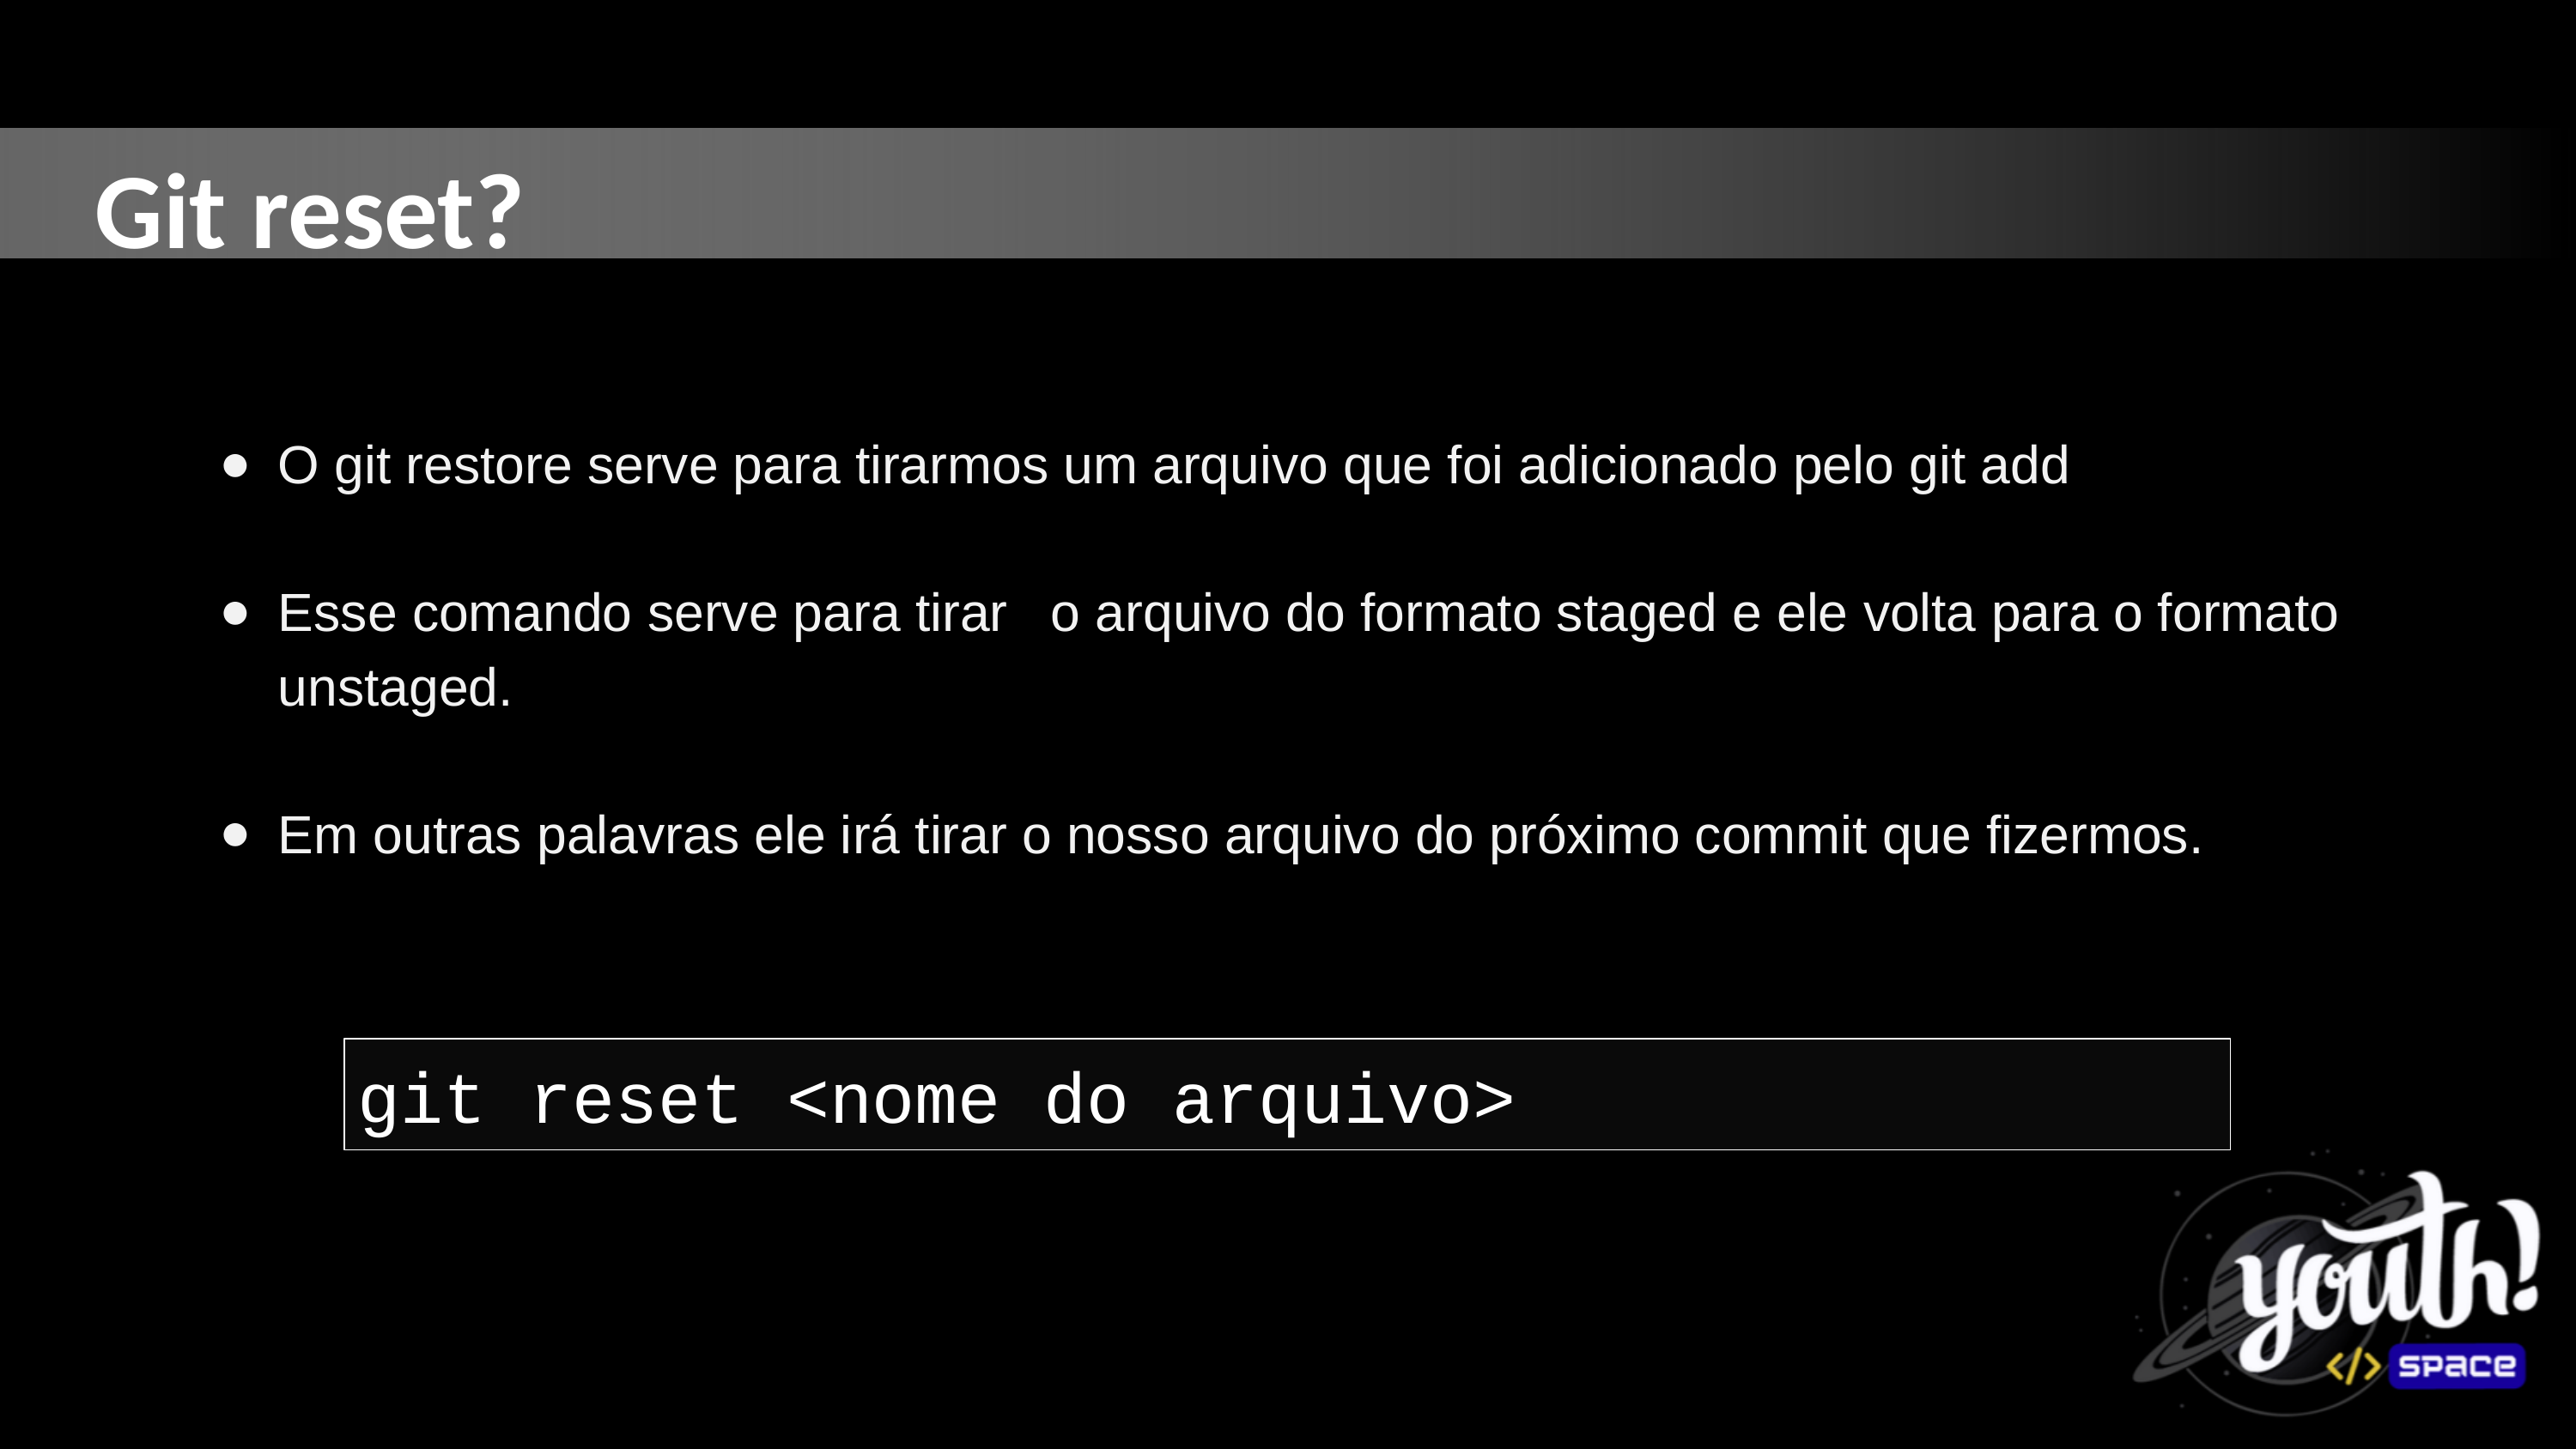

Git reset?

O git restore serve para tirarmos um arquivo que foi adicionado pelo git add

Esse comando serve para tirar	o arquivo do formato staged e ele volta para o formato unstaged.

Em outras palavras ele irá tirar o nosso arquivo do próximo commit que fizermos.
git reset <nome do arquivo>